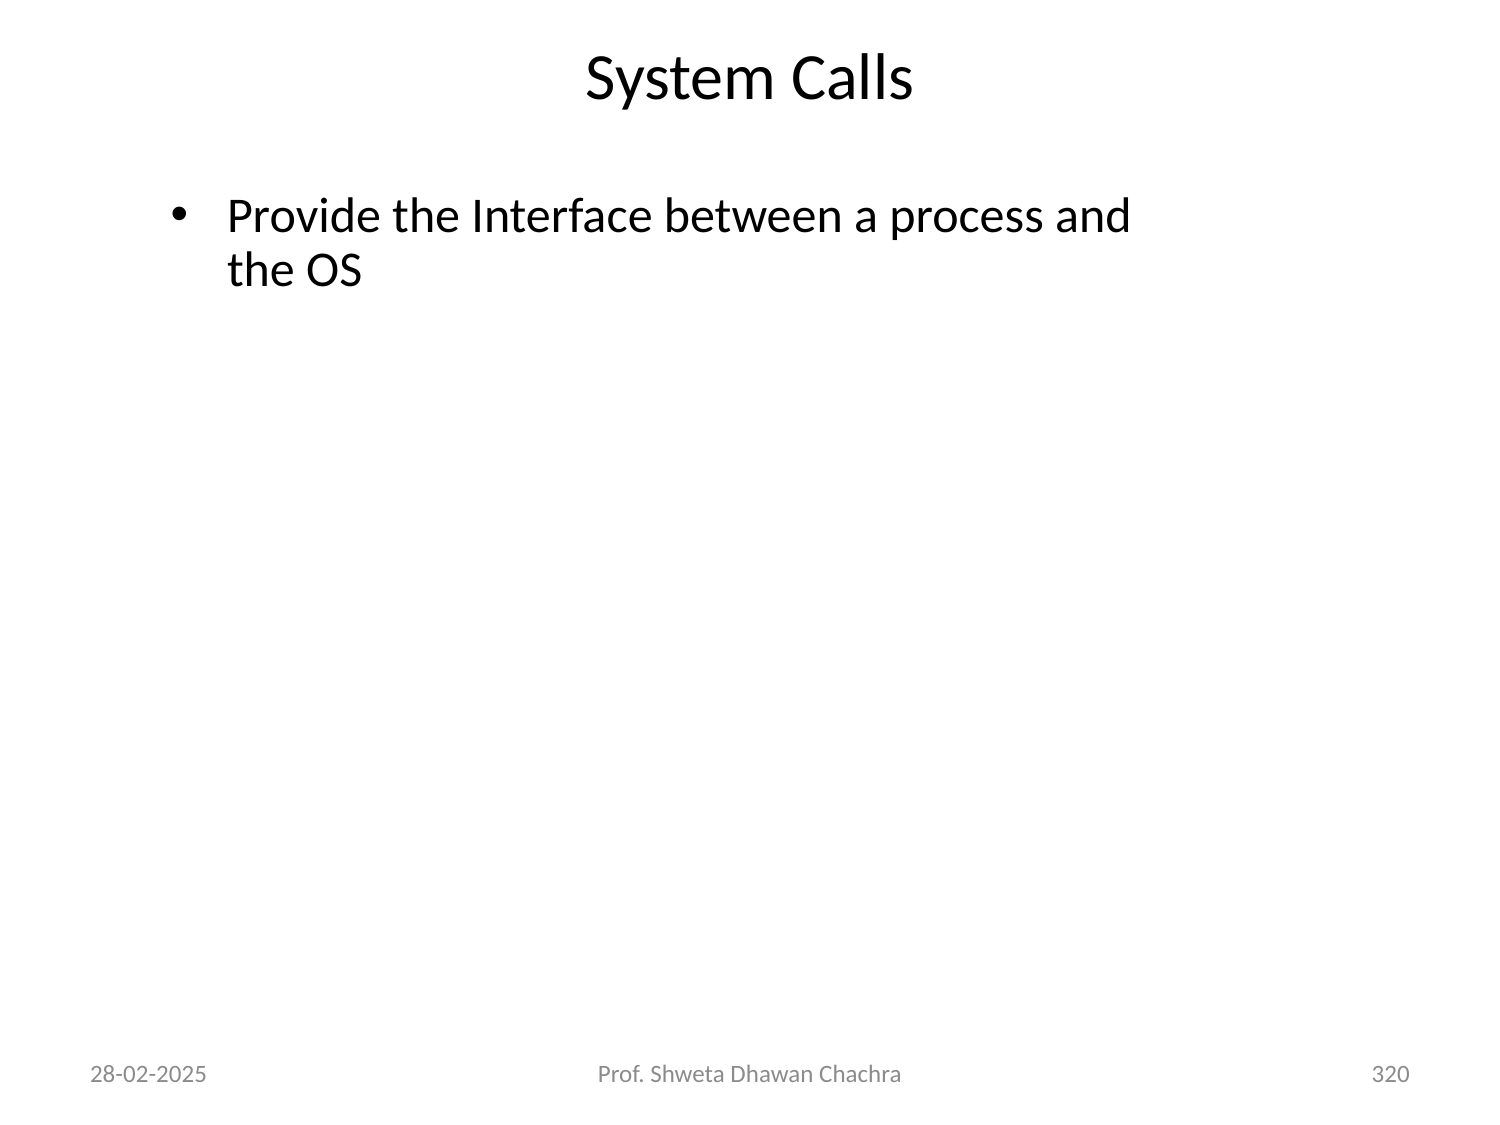

# System Calls
Provide the Interface between a process and the OS

28-02-2025
Prof. Shweta Dhawan Chachra
320